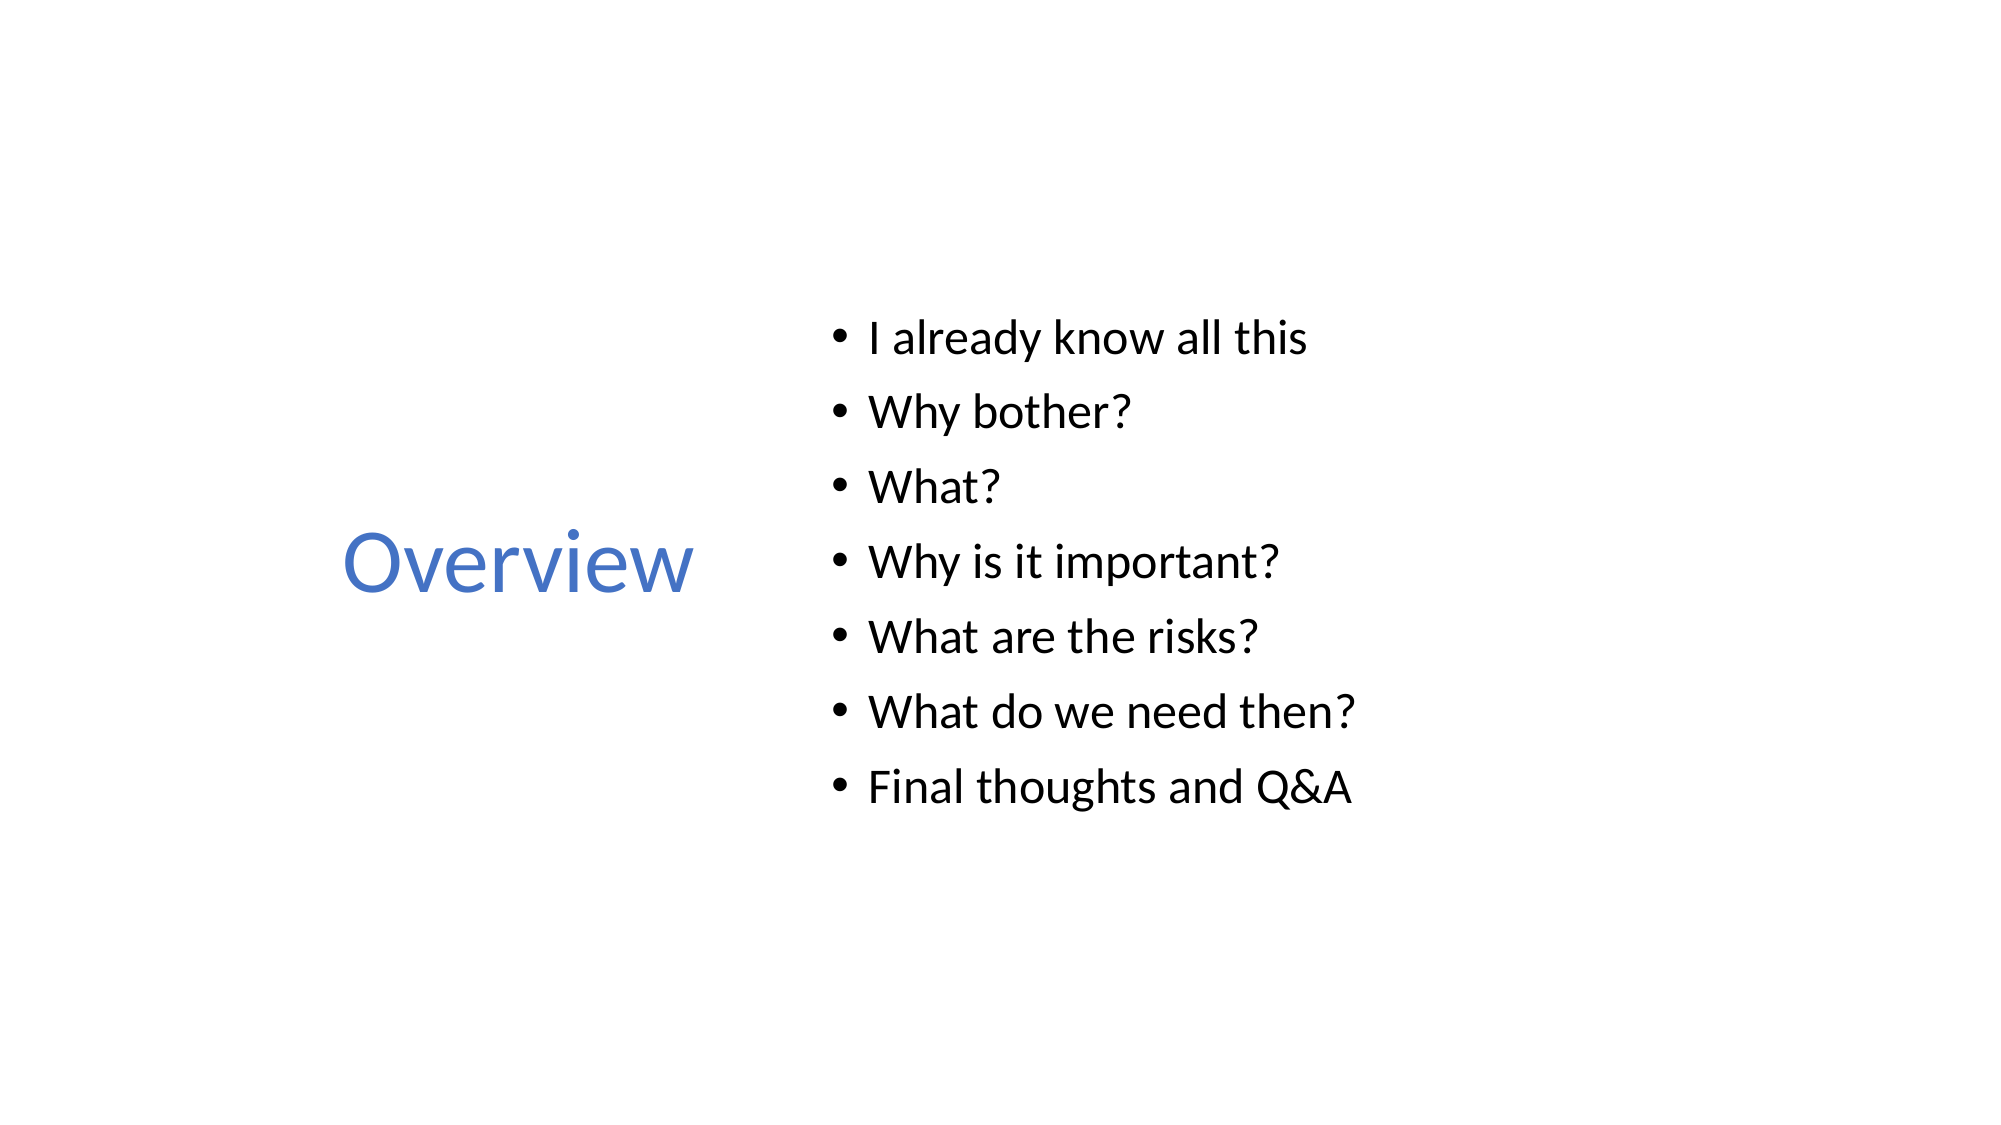

# Overview
I already know all this
Why bother?
What?
Why is it important?
What are the risks?
What do we need then?
Final thoughts and Q&A